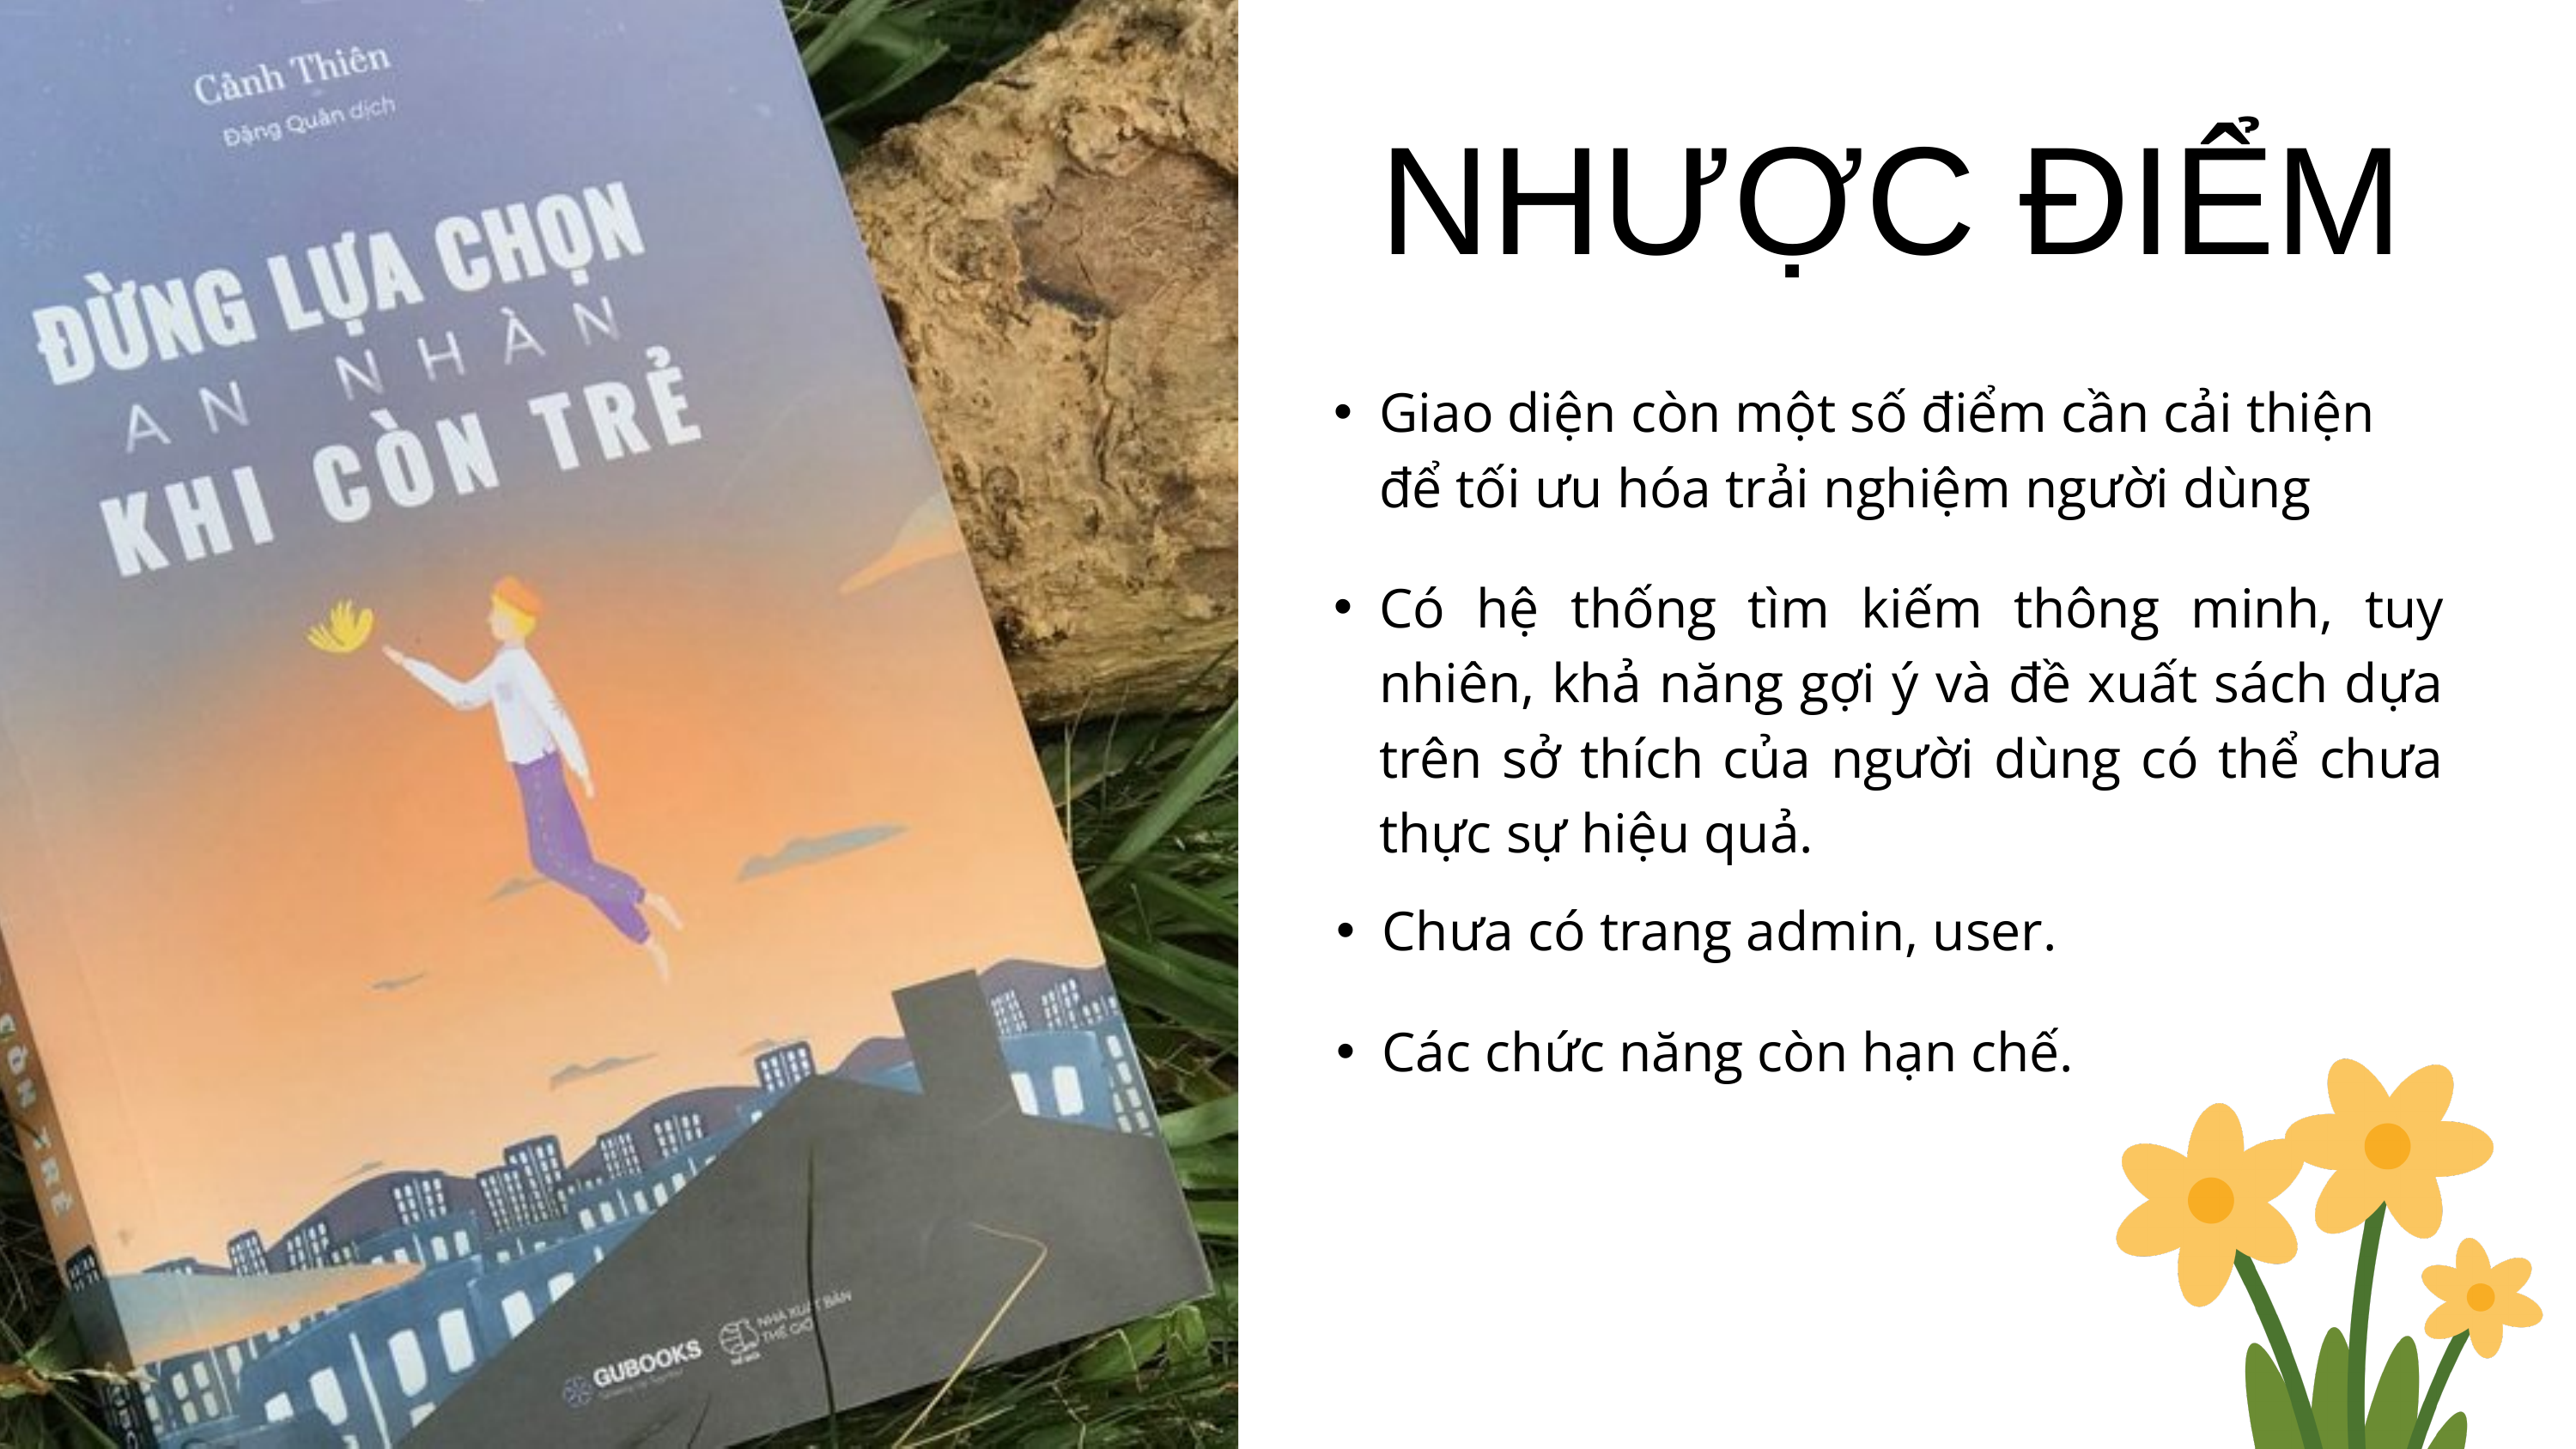

NHƯỢC ĐIỂM
Giao diện còn một số điểm cần cải thiện để tối ưu hóa trải nghiệm người dùng
Có hệ thống tìm kiếm thông minh, tuy nhiên, khả năng gợi ý và đề xuất sách dựa trên sở thích của người dùng có thể chưa thực sự hiệu quả.
Chưa có trang admin, user.
Các chức năng còn hạn chế.